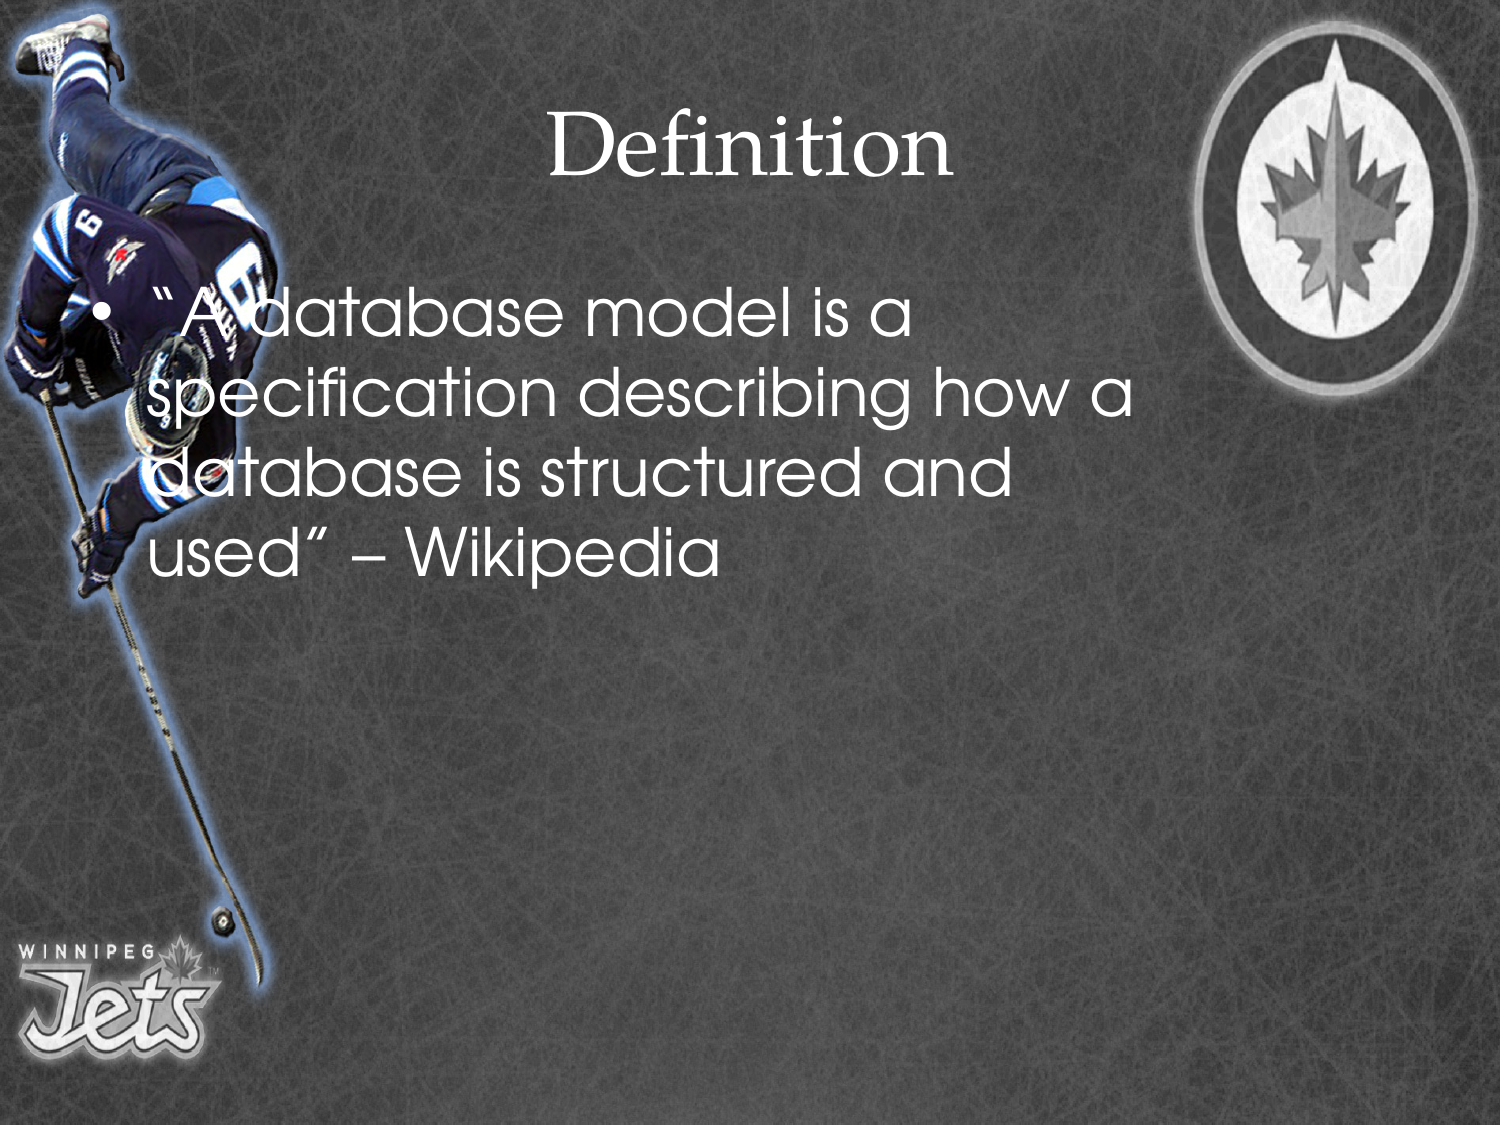

# Definition
“A database model is a specification describing how a database is structured and used” – Wikipedia